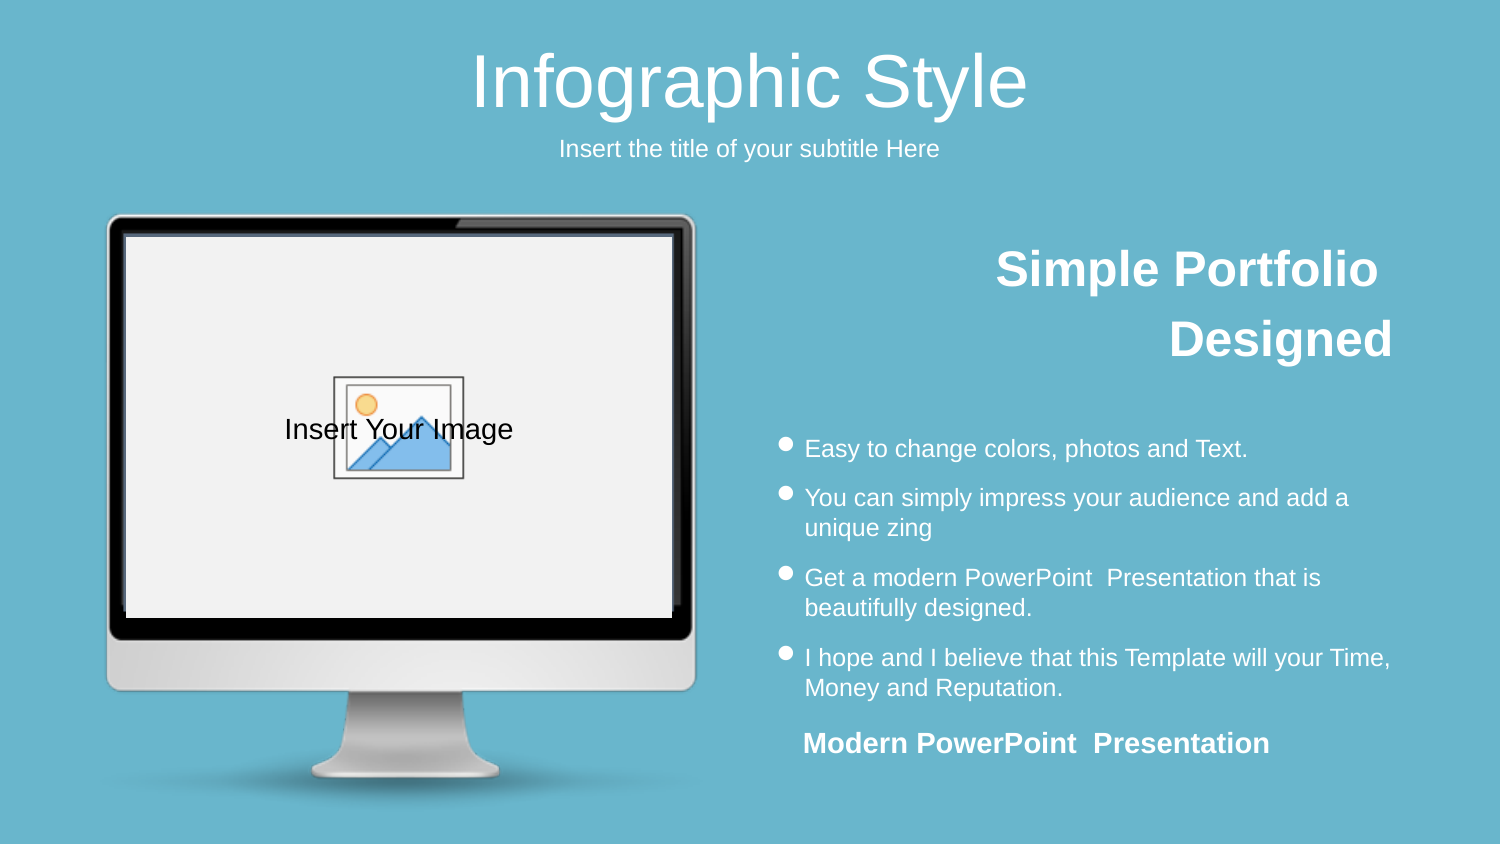

Infographic Style
Insert the title of your subtitle Here
Simple Portfolio
Designed

Easy to change colors, photos and Text.
You can simply impress your audience and add a unique zing
Get a modern PowerPoint  Presentation that is beautifully designed.
I hope and I believe that this Template will your Time, Money and Reputation.
Modern PowerPoint  Presentation